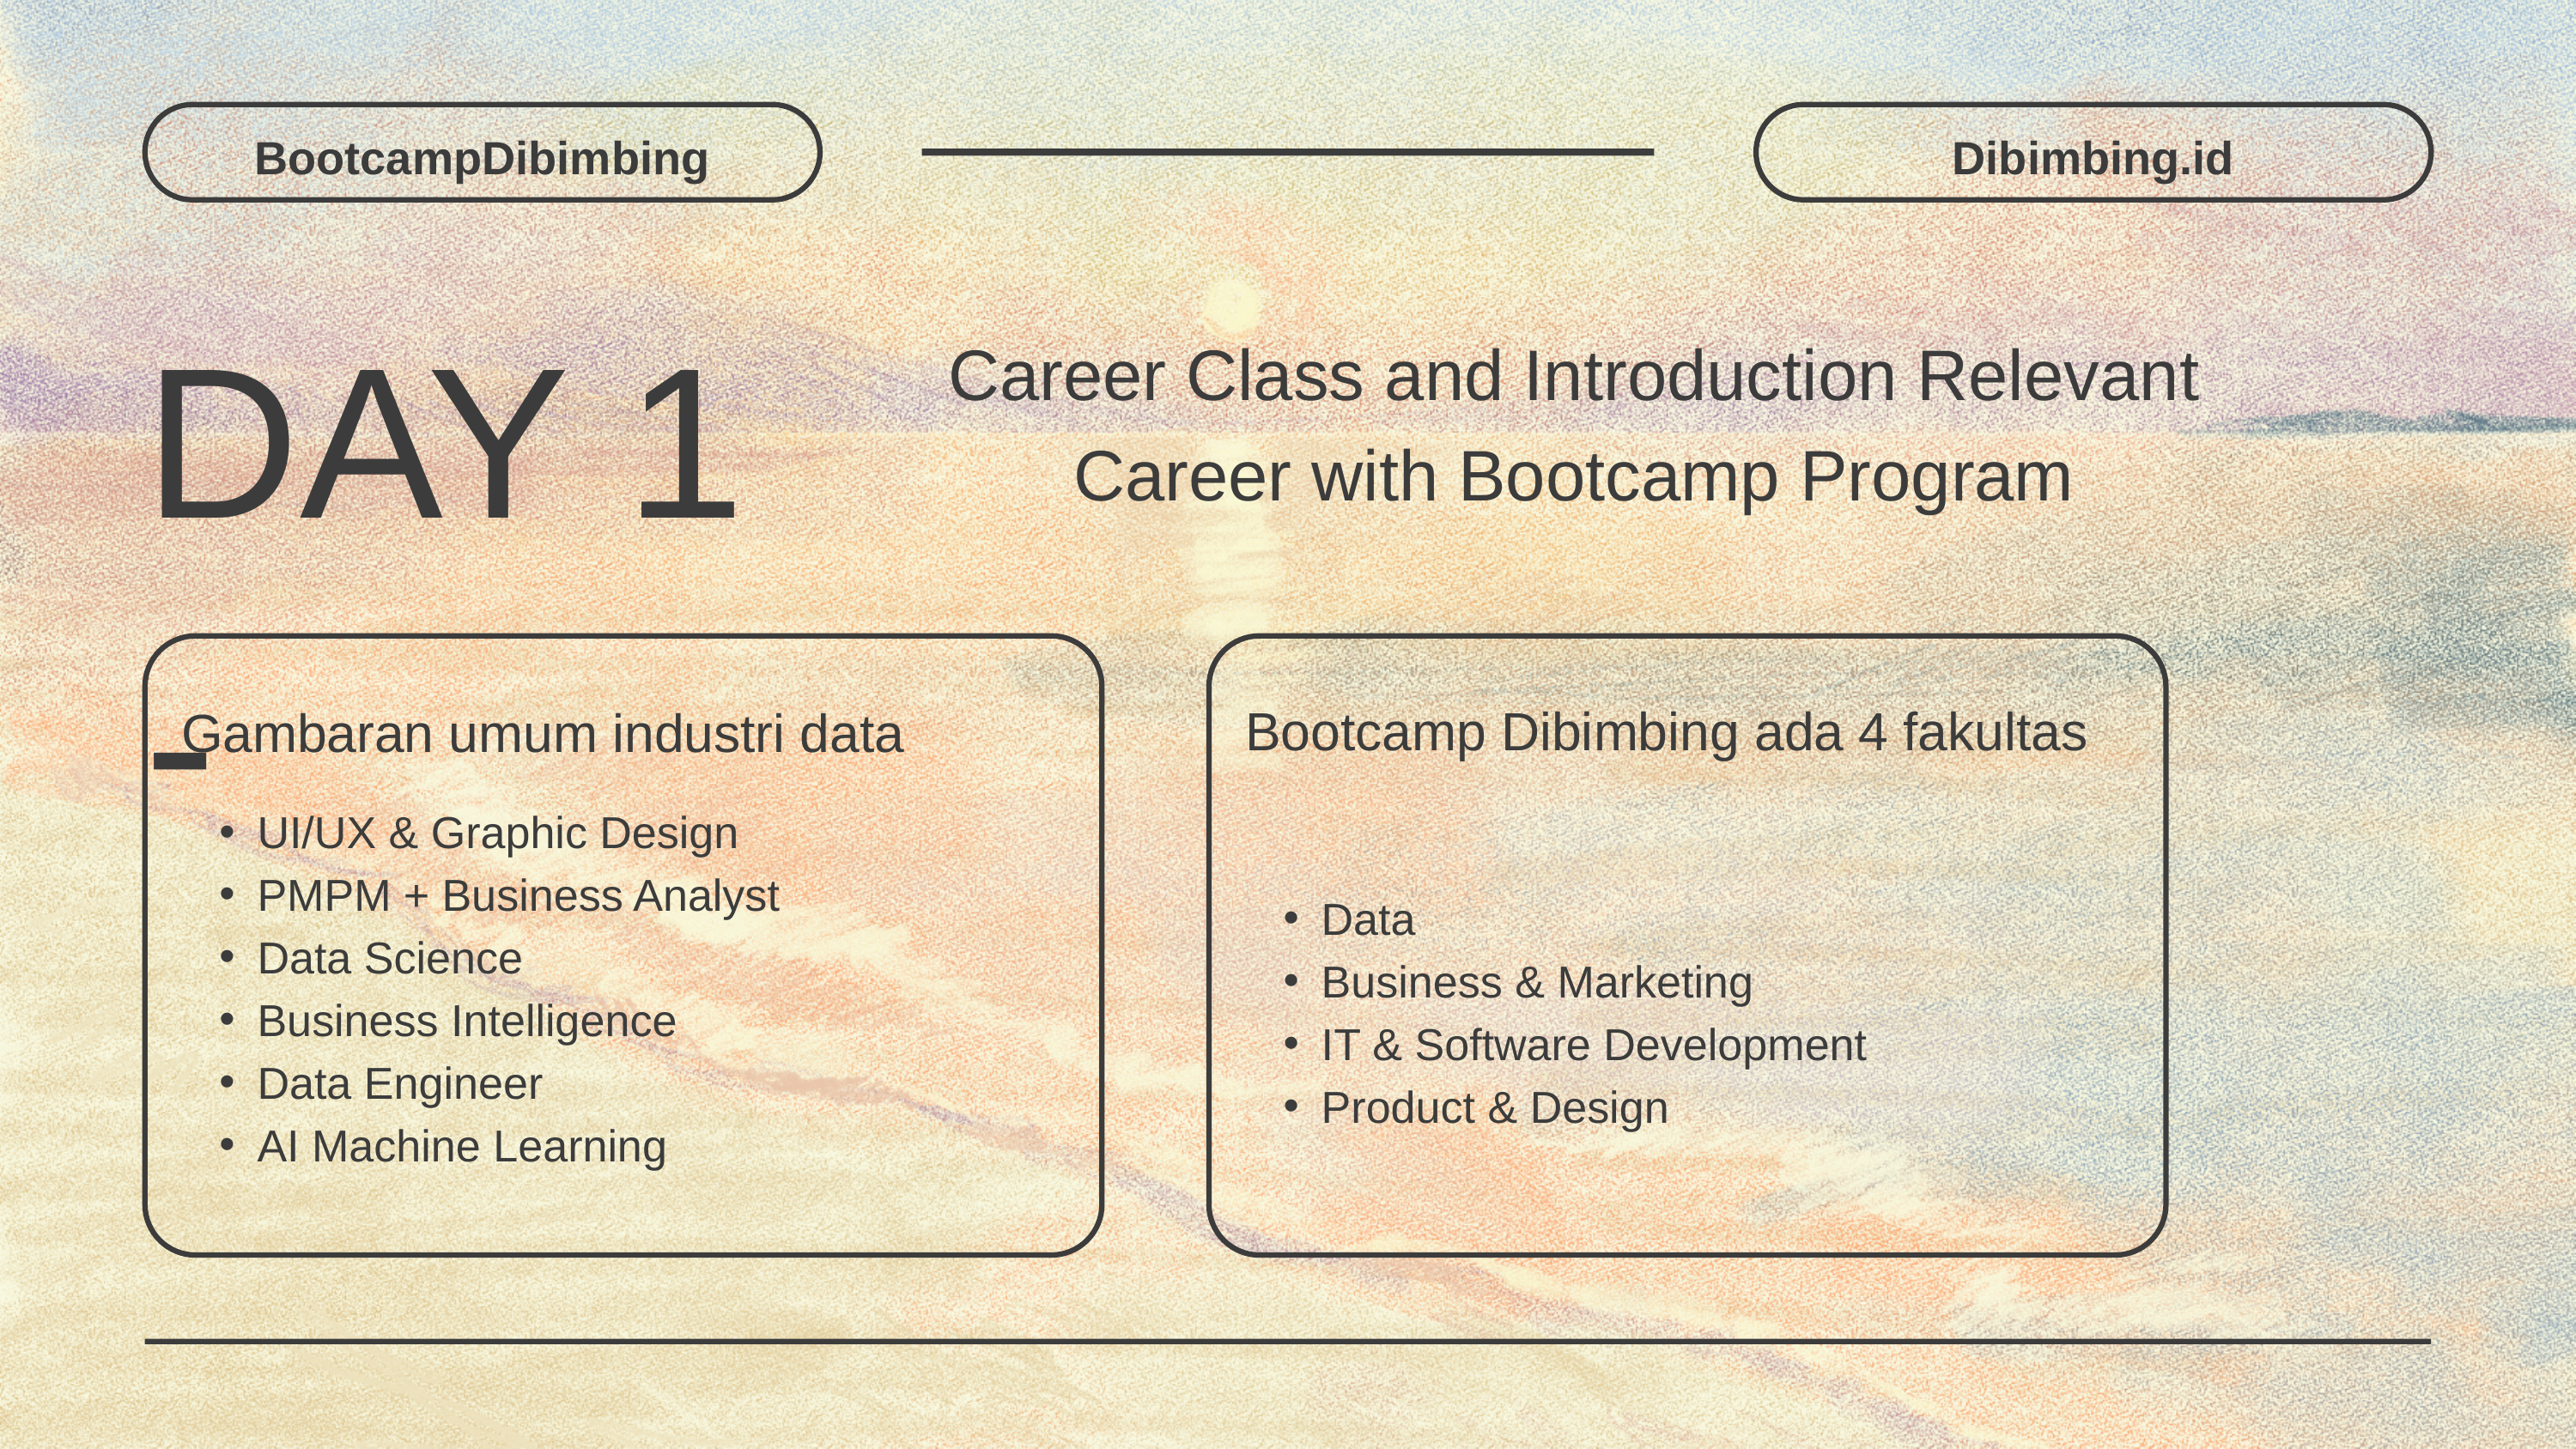

BootcampDibimbing
Dibimbing.id

DAY 1 -
Career Class and Introduction Relevant Career with Bootcamp Program

Bootcamp Dibimbing ada 4 fakultas
Gambaran umum industri data
UI/UX & Graphic Design
PMPM + Business Analyst
Data Science
Business Intelligence
Data Engineer
AI Machine Learning
Data
Business & Marketing
IT & Software Development
Product & Design